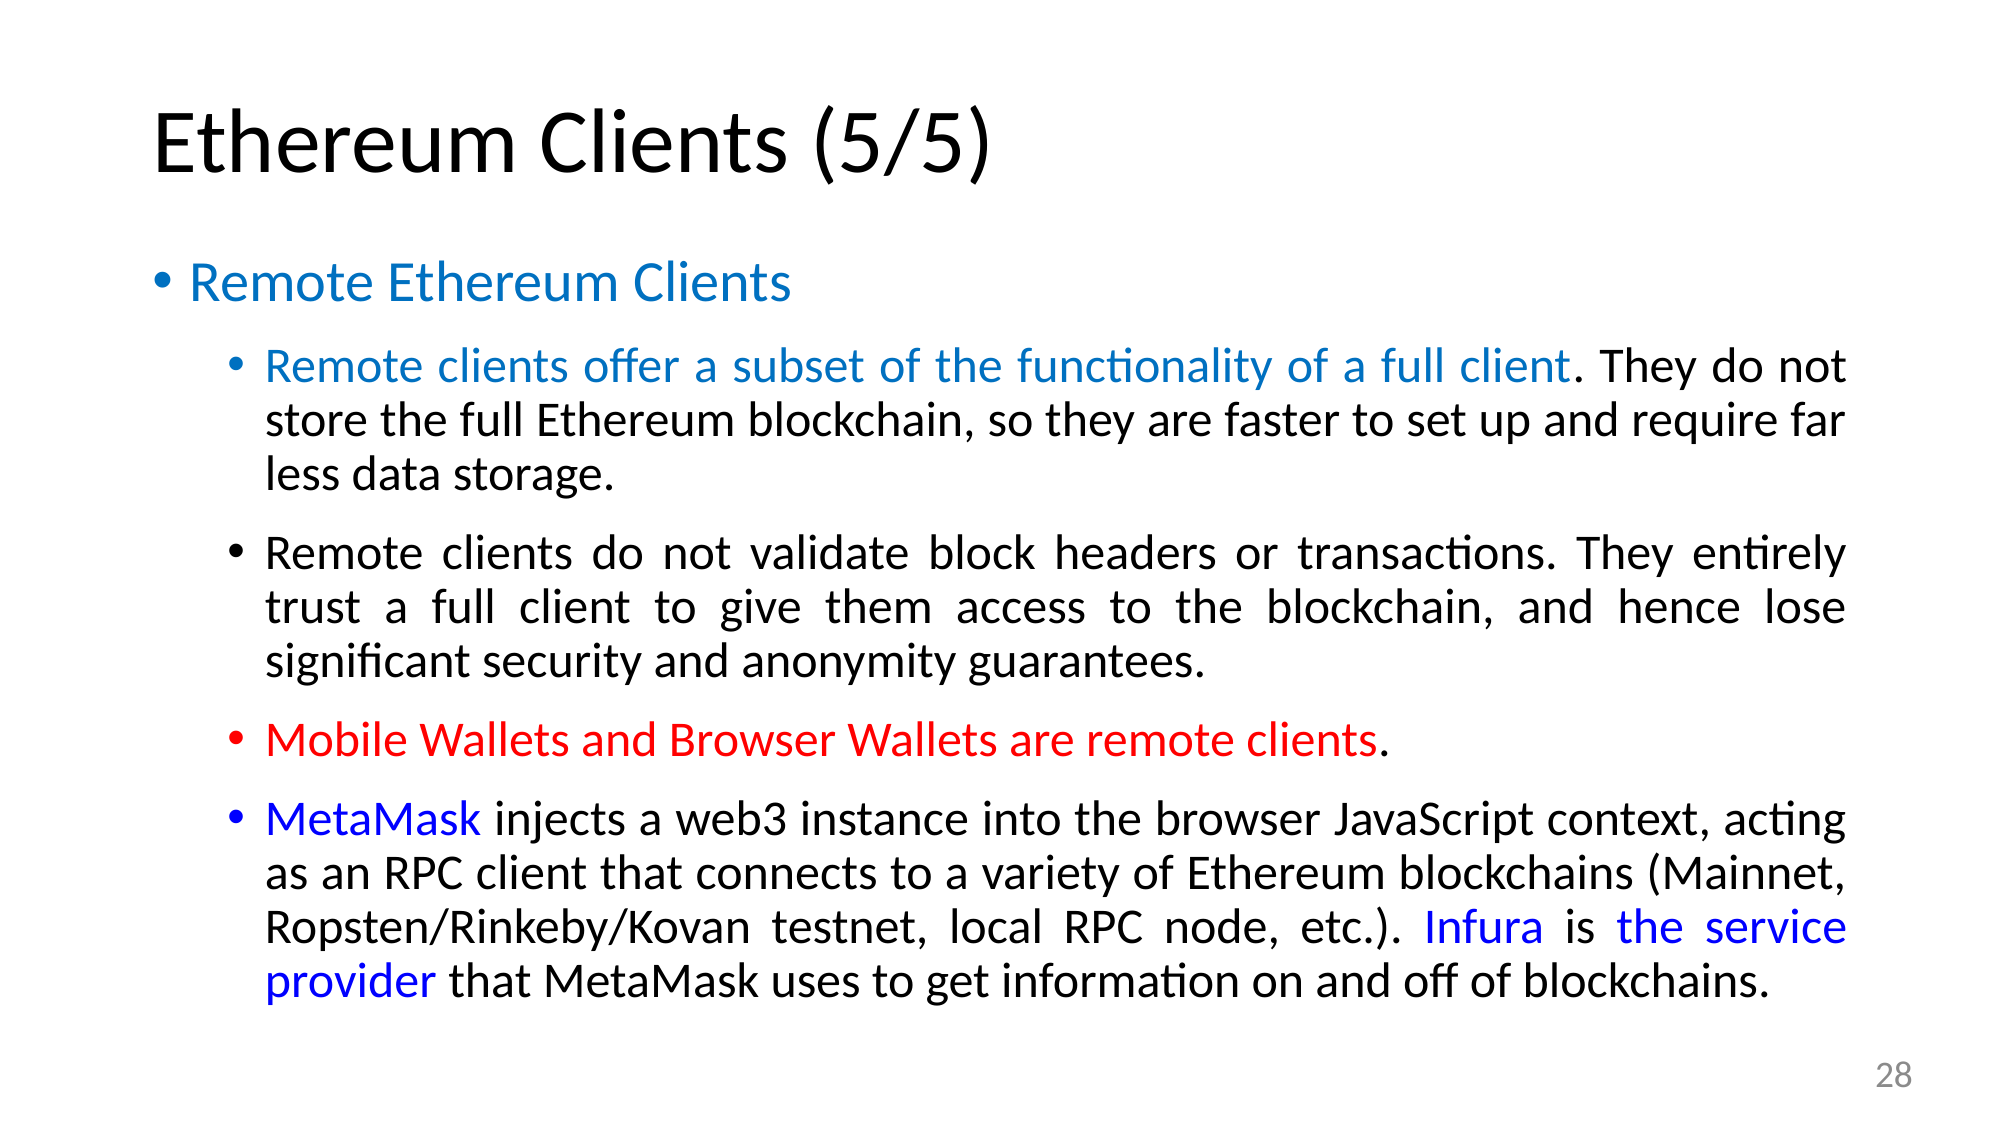

# Ethereum Clients (5/5)
Remote Ethereum Clients
Remote clients offer a subset of the functionality of a full client. They do not store the full Ethereum blockchain, so they are faster to set up and require far less data storage.
Remote clients do not validate block headers or transactions. They entirely trust a full client to give them access to the blockchain, and hence lose significant security and anonymity guarantees.
Mobile Wallets and Browser Wallets are remote clients.
MetaMask injects a web3 instance into the browser JavaScript context, acting as an RPC client that connects to a variety of Ethereum blockchains (Mainnet, Ropsten/Rinkeby/Kovan testnet, local RPC node, etc.). Infura is the service provider that MetaMask uses to get information on and off of blockchains.
28